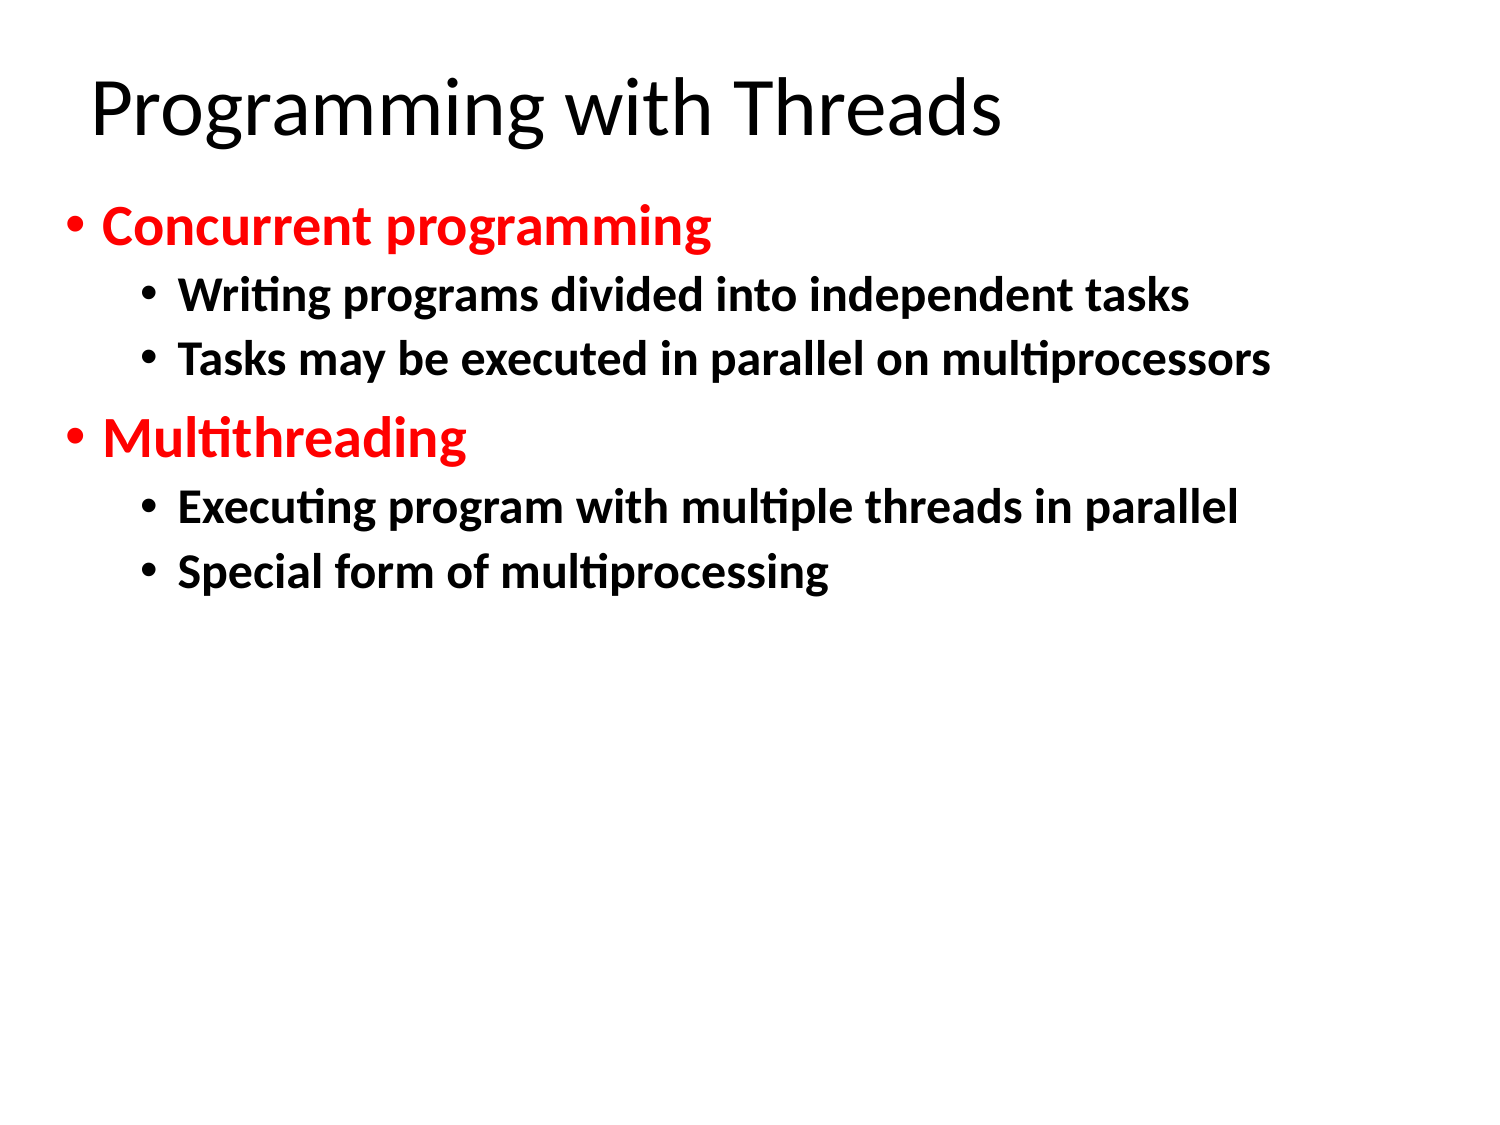

# Programming with Threads
Concurrent programming
Writing programs divided into independent tasks
Tasks may be executed in parallel on multiprocessors
Multithreading
Executing program with multiple threads in parallel
Special form of multiprocessing